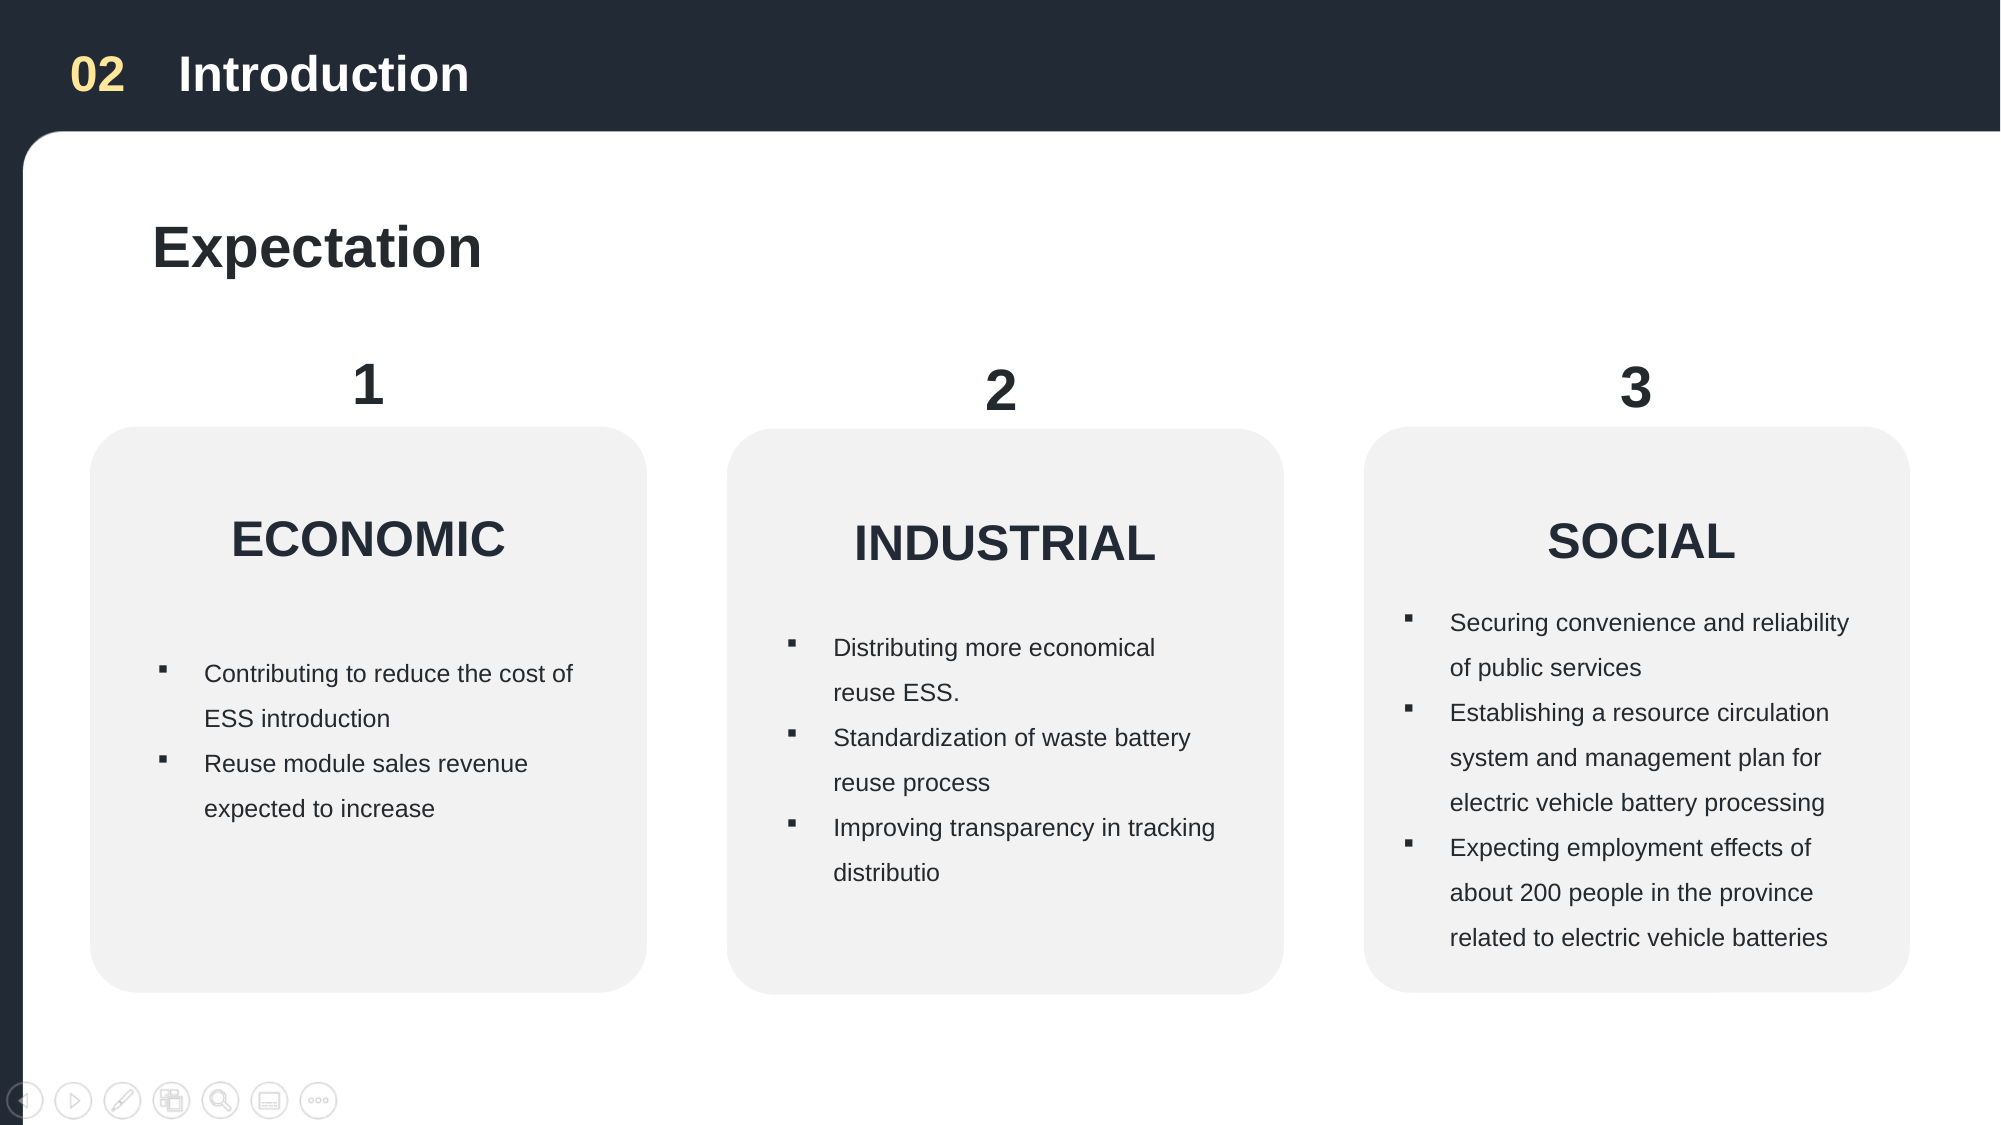

02
Introduction
Expectation
1
3
2

ECONOMIC
SOCIAL
INDUSTRIAL
Securing convenience and reliability of public services
Establishing a resource circulation system and management plan for electric vehicle battery processing
Expecting employment effects of about 200 people in the province related to electric vehicle batteries
Distributing more economical reuse ESS.
Standardization of waste battery reuse process
Improving transparency in tracking distributio
Contributing to reduce the cost of ESS introduction
Reuse module sales revenue expected to increase